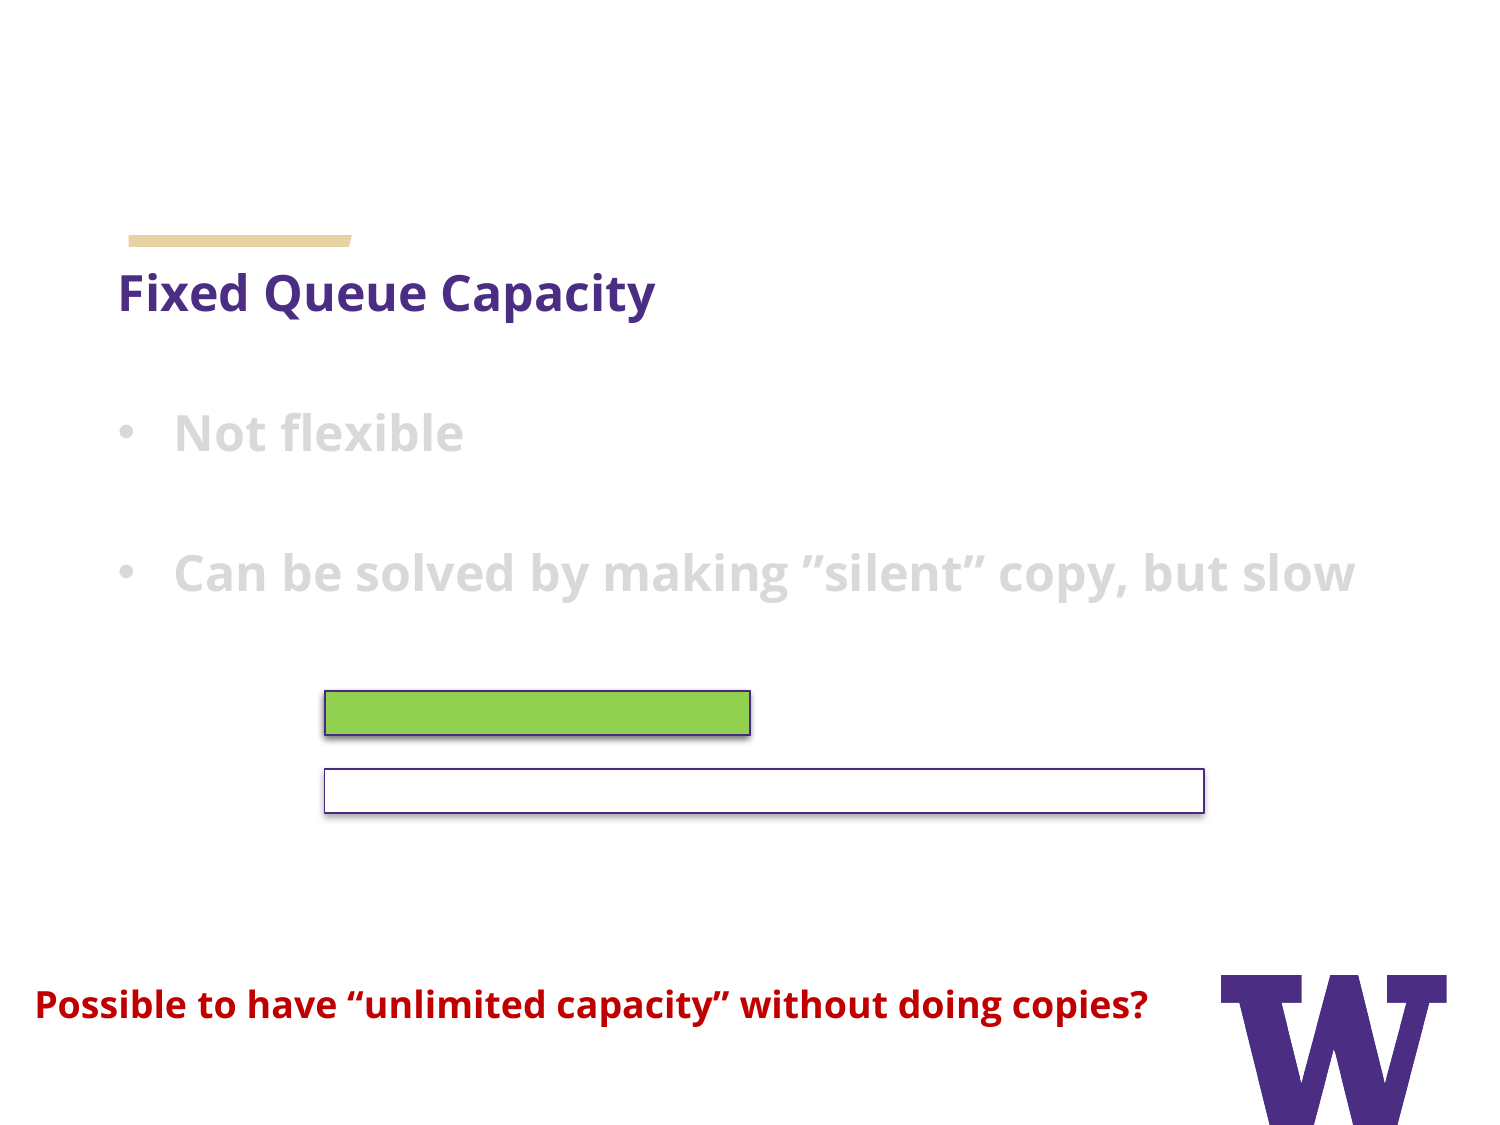

Fixed Queue Capacity

Not flexible

Can be solved by making ”silent” copy, but slow

Possible to have “unlimited capacity” without doing copies?